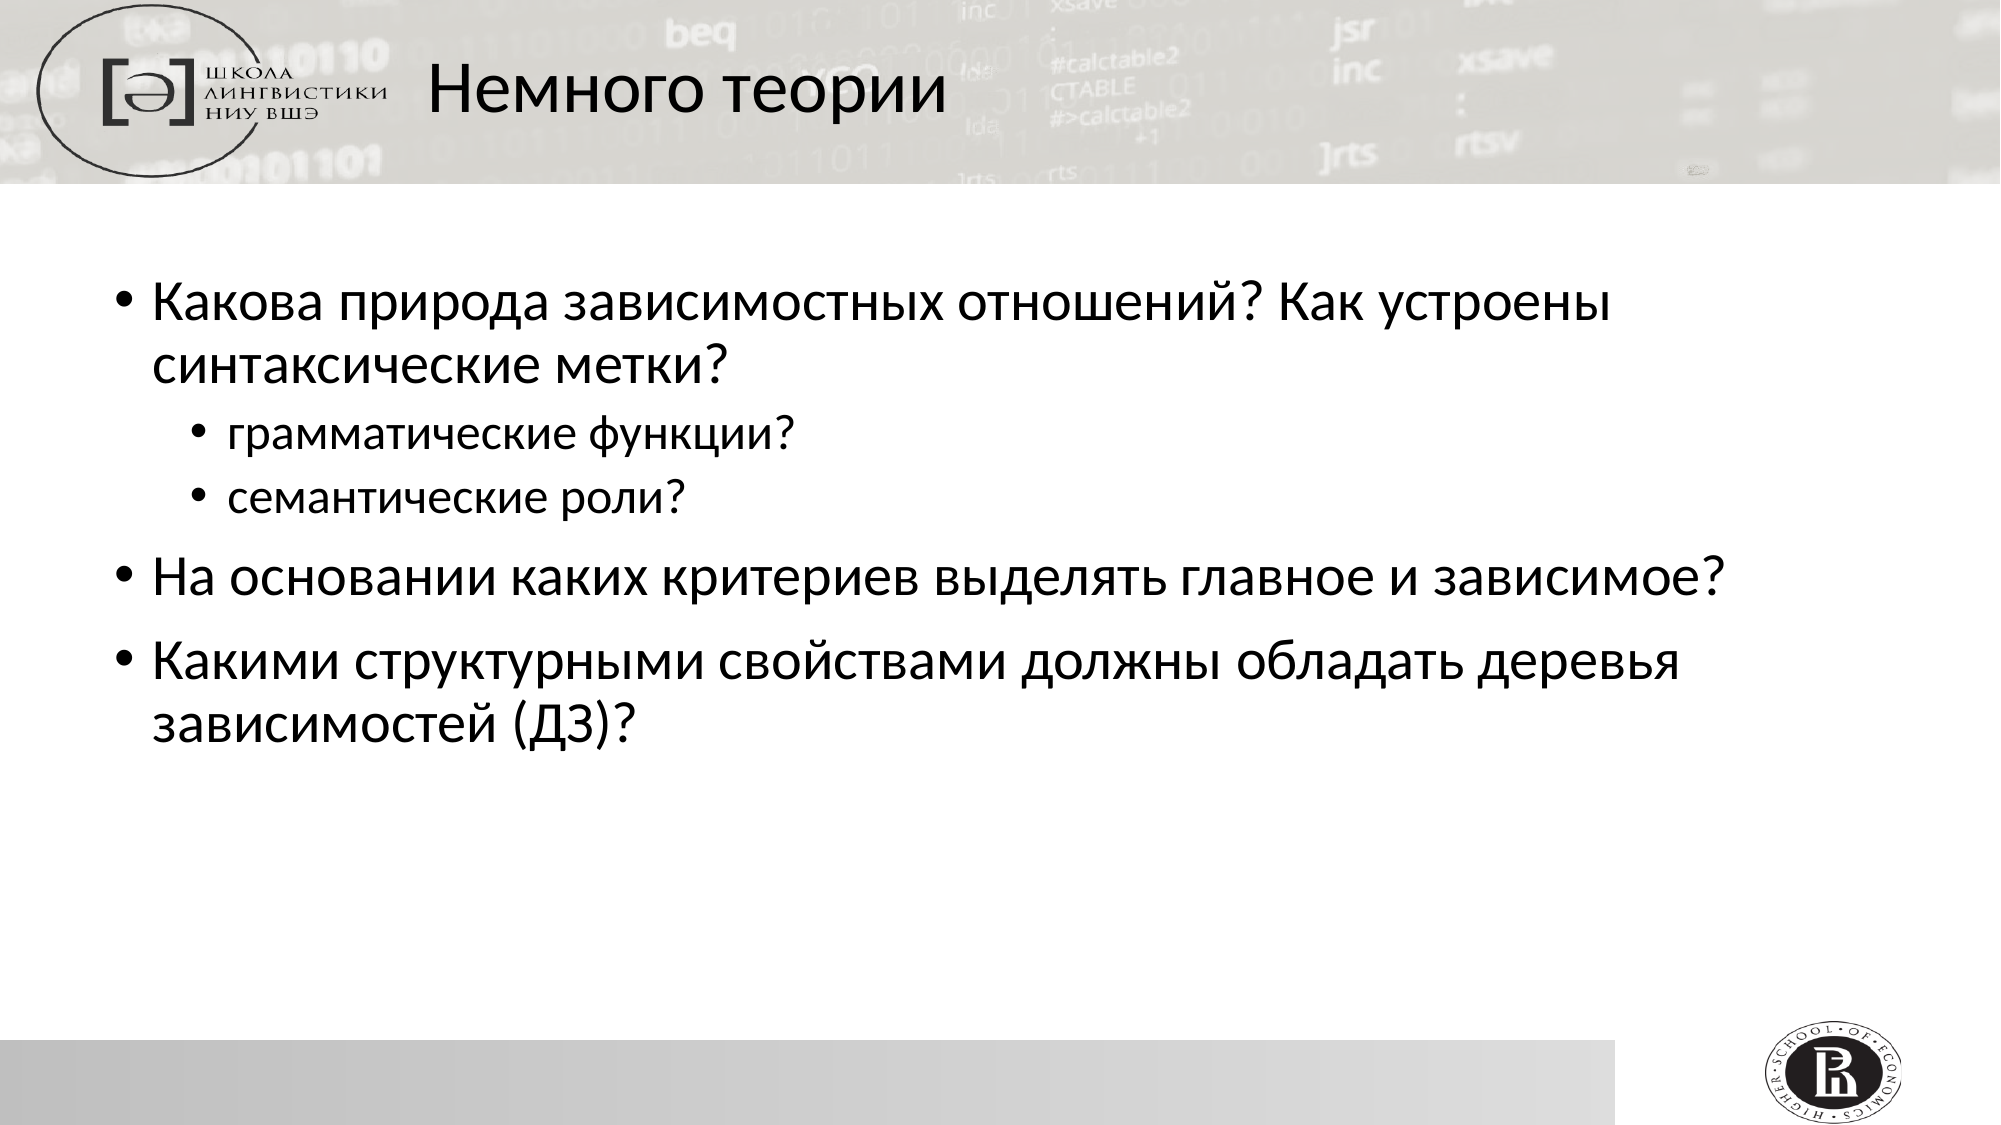

Немного теории
Какова природа зависимостных отношений? Как устроены синтаксические метки?
грамматические функции?
семантические роли?
На основании каких критериев выделять главное и зависимое?
Какими структурными свойствами должны обладать деревья зависимостей (ДЗ)?